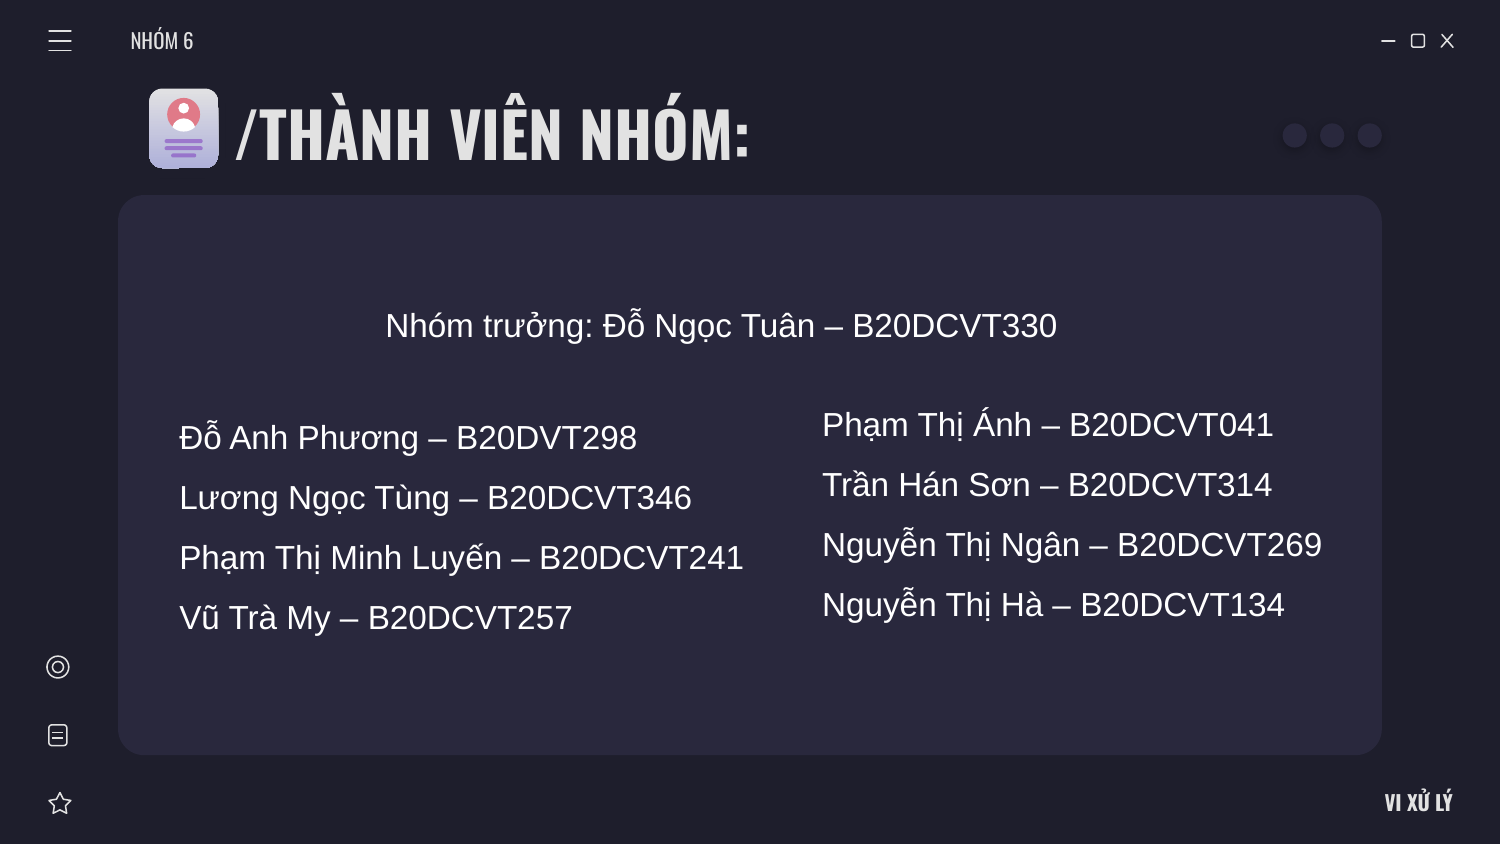

NHÓM 6

# /THÀNH VIÊN NHÓM:

Nhóm trưởng: Đỗ Ngọc Tuân – B20DCVT330
Phạm Thị Ánh – B20DCVT041
Trần Hán Sơn – B20DCVT314
Nguyễn Thị Ngân – B20DCVT269
Nguyễn Thị Hà – B20DCVT134
Đỗ Anh Phương – B20DVT298
Lương Ngọc Tùng – B20DCVT346
Phạm Thị Minh Luyến – B20DCVT241
Vũ Trà My – B20DCVT257

VI XỬ LÝ